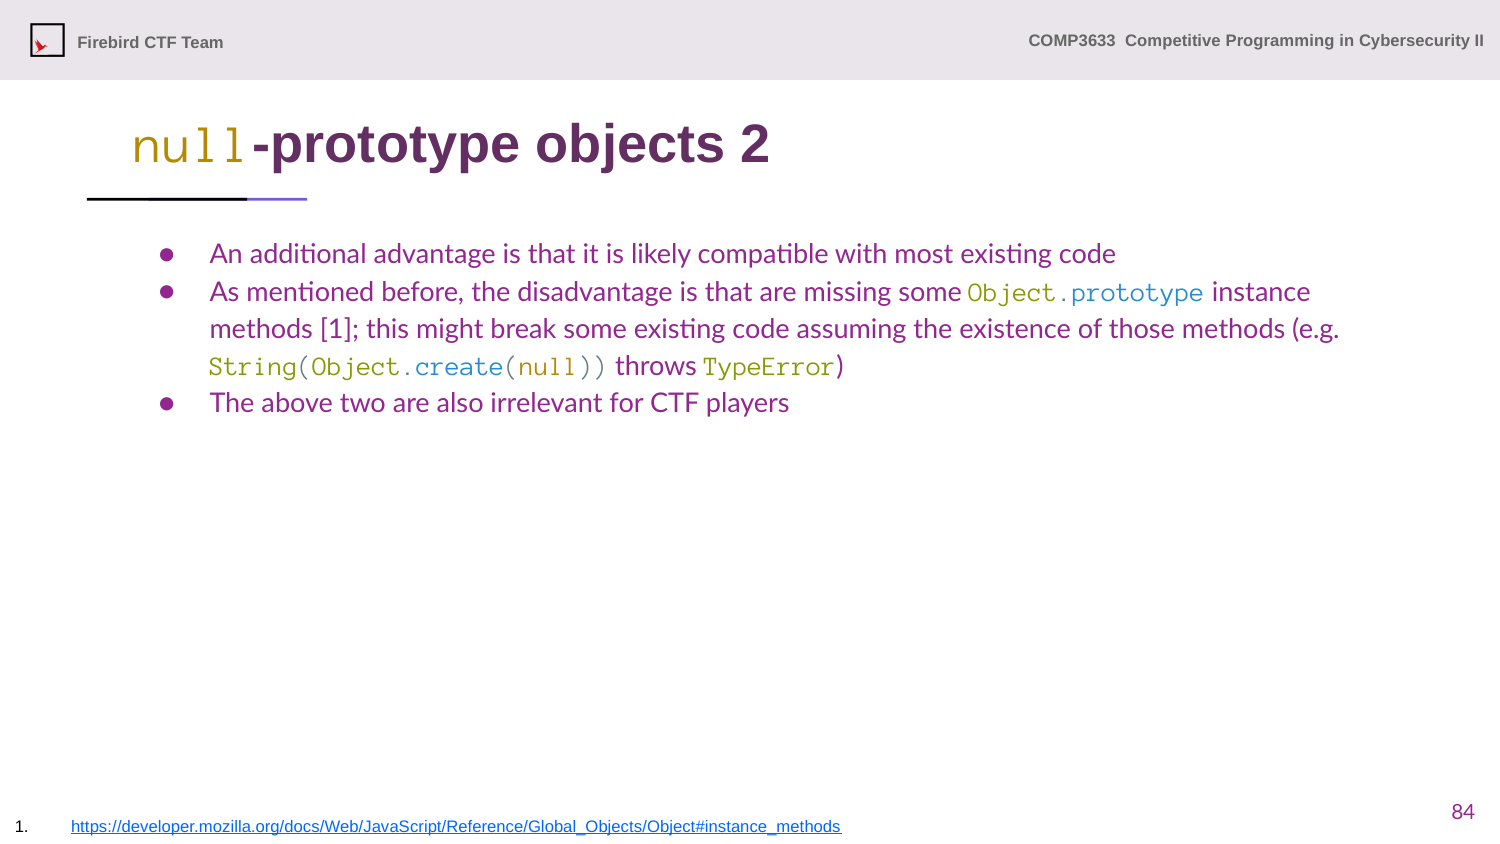

# null-prototype objects 2
An additional advantage is that it is likely compatible with most existing code
As mentioned before, the disadvantage is that are missing some Object.prototype instance methods [1]; this might break some existing code assuming the existence of those methods (e.g. String(Object.create(null)) throws TypeError)
The above two are also irrelevant for CTF players
84
https://developer.mozilla.org/docs/Web/JavaScript/Reference/Global_Objects/Object#instance_methods